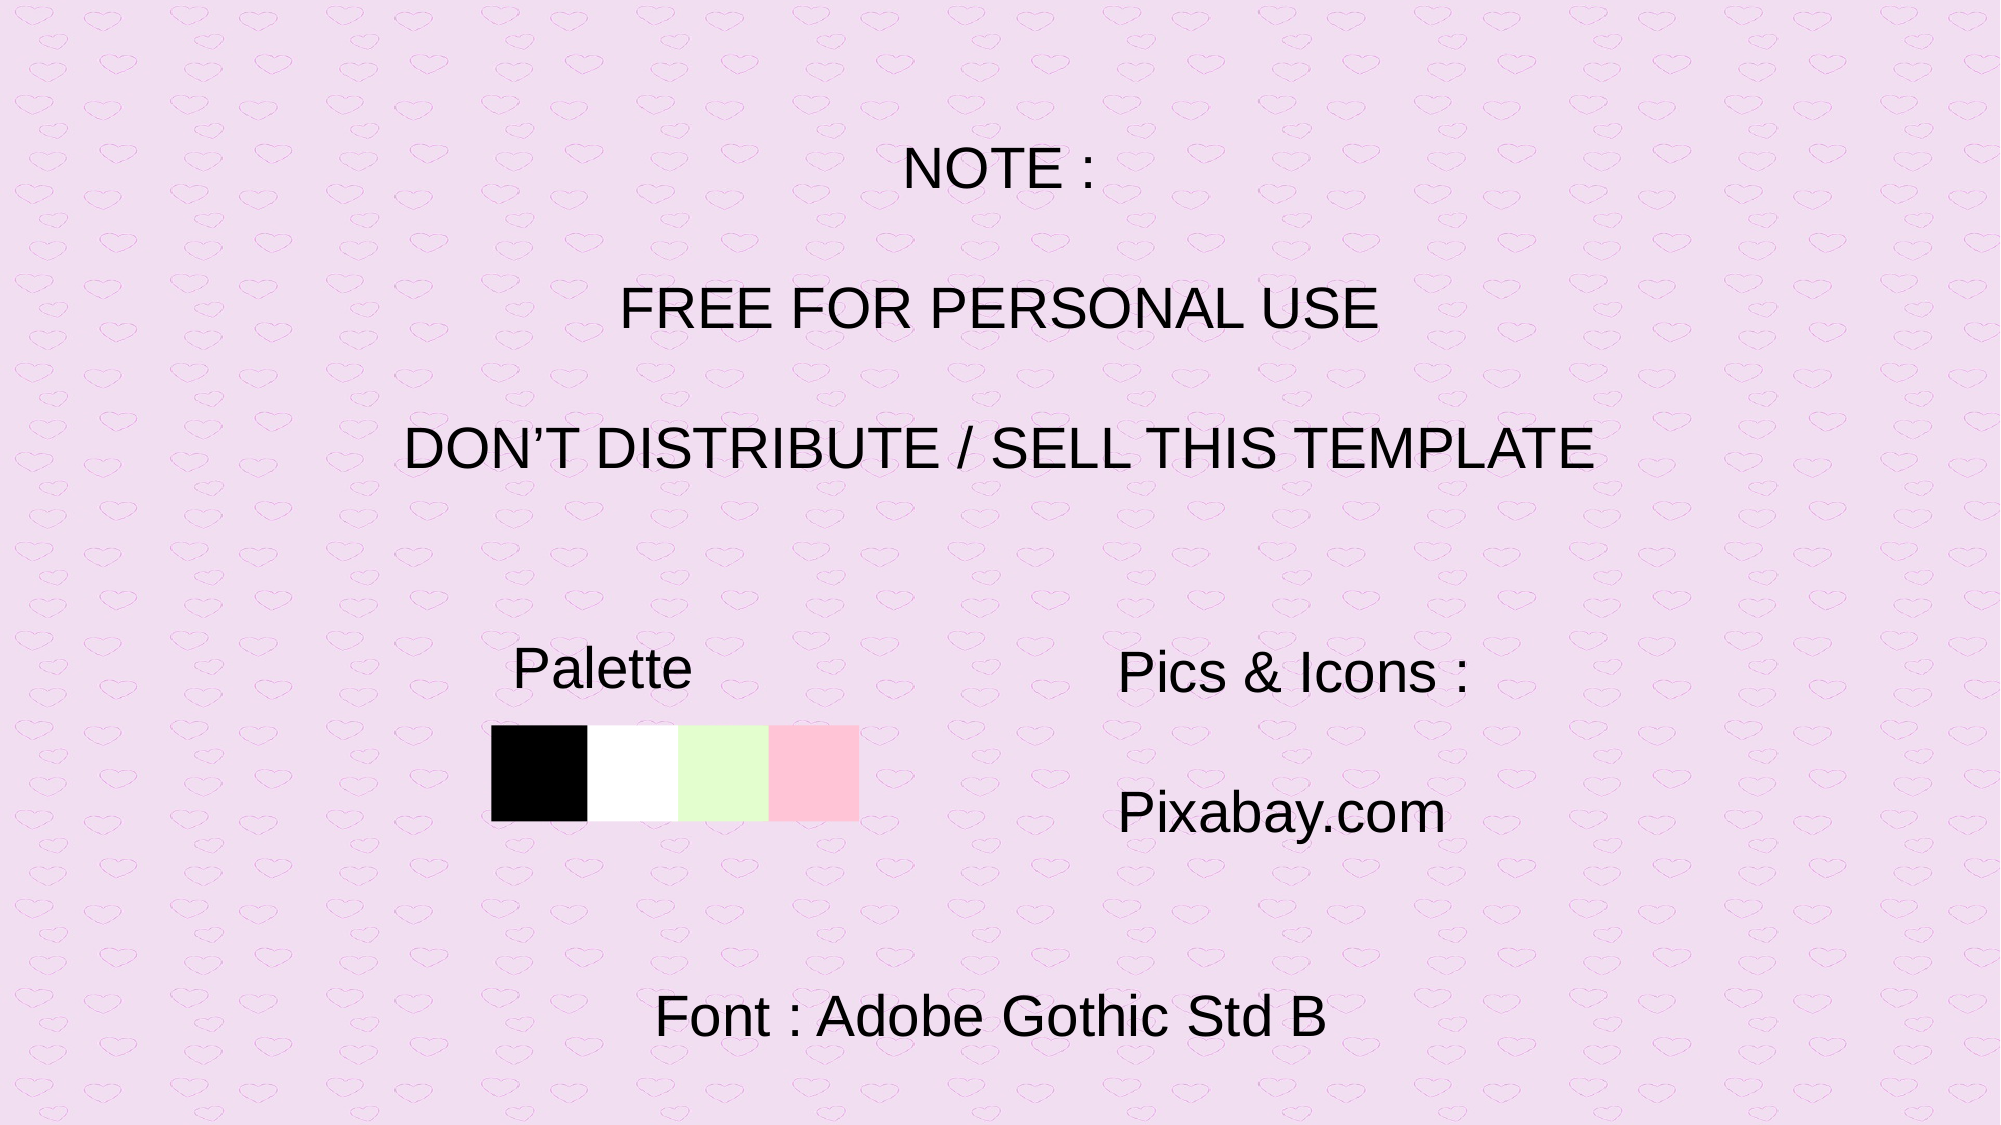

NOTE :
FREE FOR PERSONAL USE
DON’T DISTRIBUTE / SELL THIS TEMPLATE
Palette
Pics & Icons :
Pixabay.com

Font : Adobe Gothic Std B